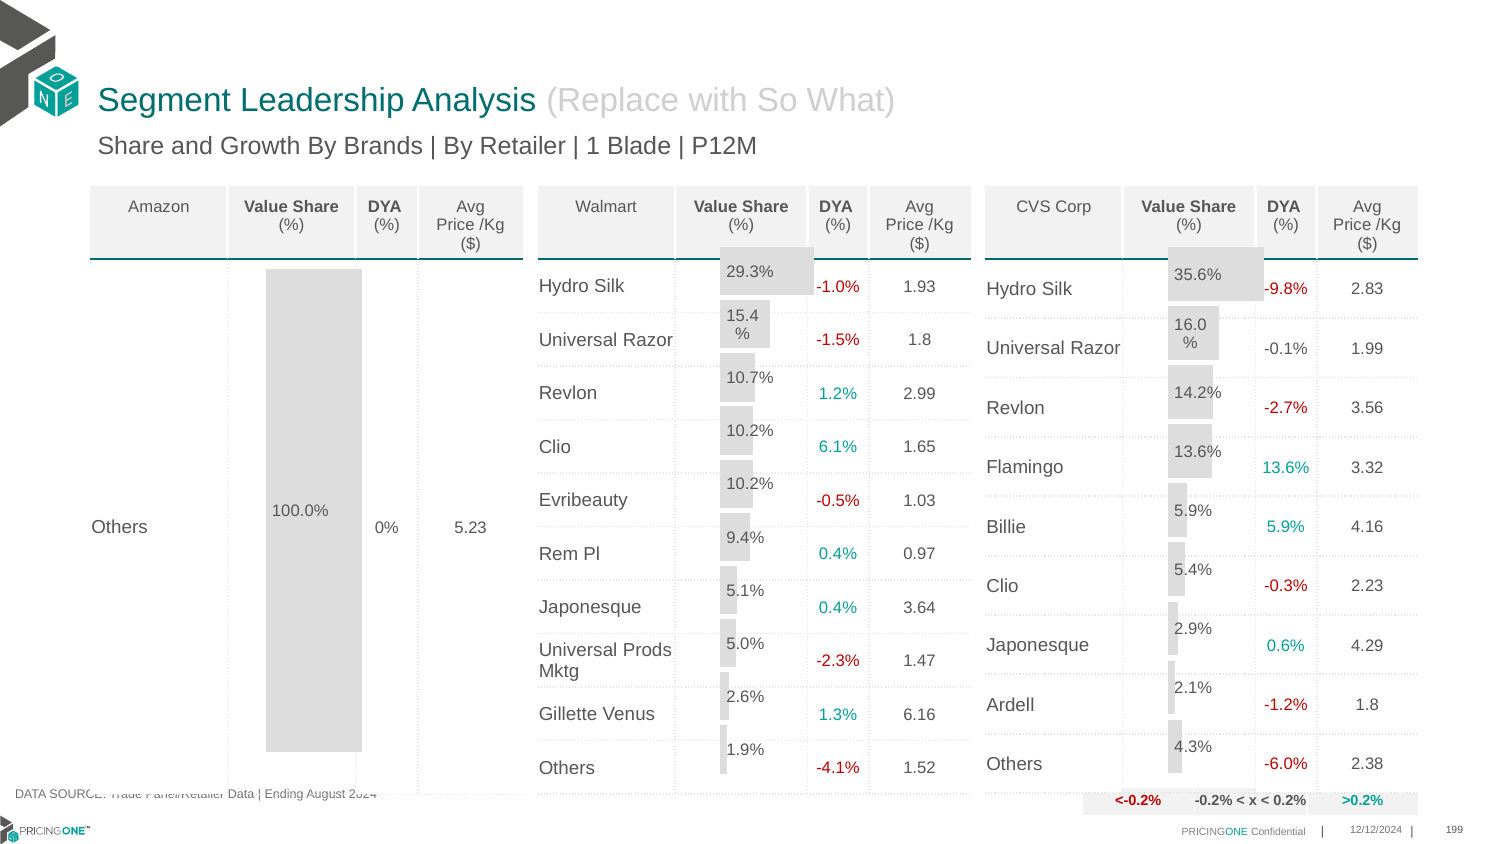

# Segment Leadership Analysis (Replace with So What)
Share and Growth By Brands | By Retailer | 1 Blade | P12M
| Walmart | Value Share (%) | DYA (%) | Avg Price /Kg ($) |
| --- | --- | --- | --- |
| Hydro Silk |  | -1.0% | 1.93 |
| Universal Razor |  | -1.5% | 1.8 |
| Revlon |  | 1.2% | 2.99 |
| Clio |  | 6.1% | 1.65 |
| Evribeauty |  | -0.5% | 1.03 |
| Rem Pl |  | 0.4% | 0.97 |
| Japonesque |  | 0.4% | 3.64 |
| Universal Prods Mktg |  | -2.3% | 1.47 |
| Gillette Venus |  | 1.3% | 6.16 |
| Others |  | -4.1% | 1.52 |
| Amazon | Value Share (%) | DYA (%) | Avg Price /Kg ($) |
| --- | --- | --- | --- |
| Others |  | 0% | 5.23 |
| CVS Corp | Value Share (%) | DYA (%) | Avg Price /Kg ($) |
| --- | --- | --- | --- |
| Hydro Silk |  | -9.8% | 2.83 |
| Universal Razor |  | -0.1% | 1.99 |
| Revlon |  | -2.7% | 3.56 |
| Flamingo |  | 13.6% | 3.32 |
| Billie |  | 5.9% | 4.16 |
| Clio |  | -0.3% | 2.23 |
| Japonesque |  | 0.6% | 4.29 |
| Ardell |  | -1.2% | 1.8 |
| Others |  | -6.0% | 2.38 |

### Chart

| Category | Amazon | 1 Blade |
|---|---|
|  | 1.0 |

### Chart

| Category | Walmart | 1 Blade |
|---|---|
|  | 0.2927868840791294 |

### Chart

| Category | CVS Corp | 1 Blade |
|---|---|
|  | 0.35587666090178177 |
DATA SOURCE: Trade Panel/Retailer Data | Ending August 2024
| <-0.2% | -0.2% < x < 0.2% | >0.2% |
| --- | --- | --- |

12/12/2024
199